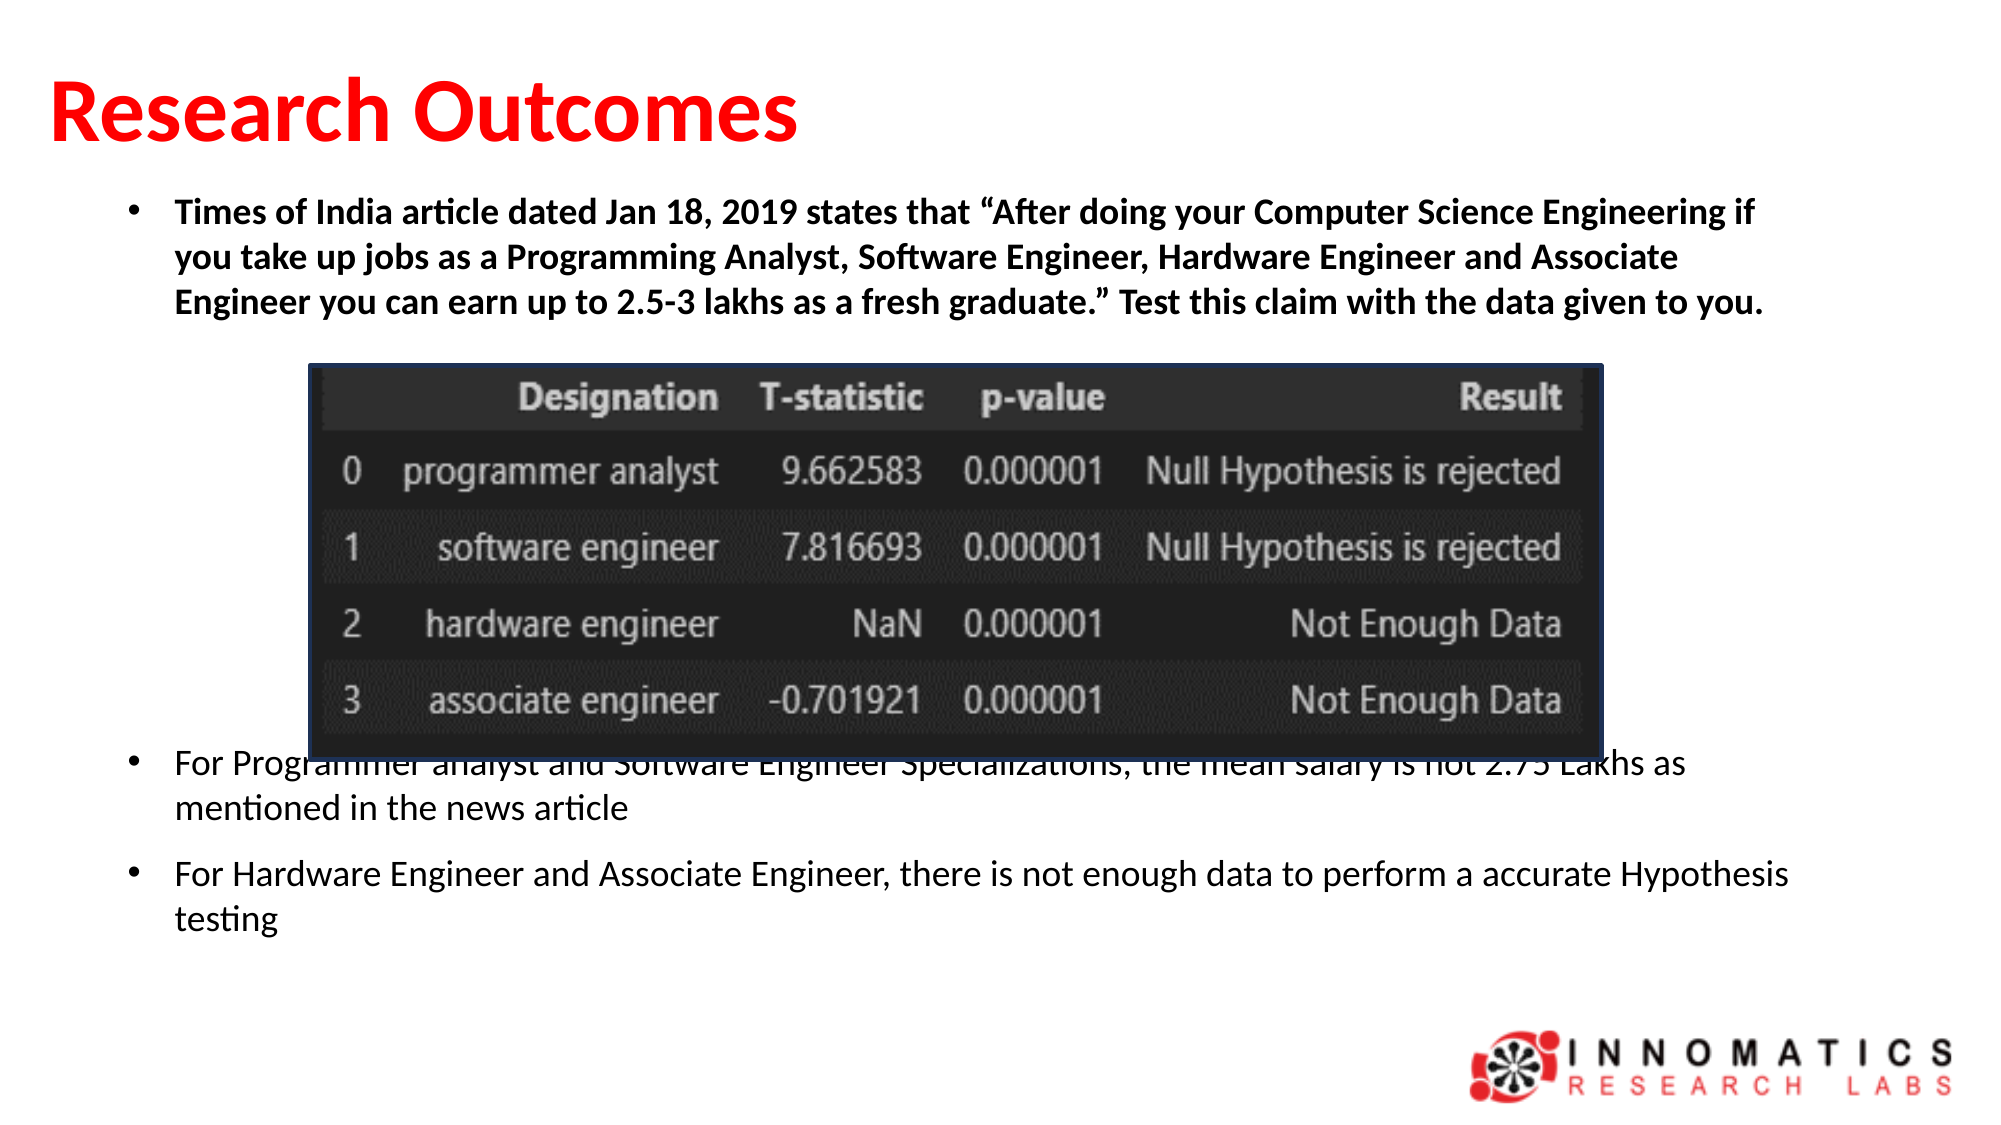

# Research Outcomes
Times of India article dated Jan 18, 2019 states that “After doing your Computer Science Engineering if you take up jobs as a Programming Analyst, Software Engineer, Hardware Engineer and Associate Engineer you can earn up to 2.5-3 lakhs as a fresh graduate.” Test this claim with the data given to you.

For Programmer analyst and Software Engineer Specializations, the mean salary is not 2.75 Lakhs as mentioned in the news article
For Hardware Engineer and Associate Engineer, there is not enough data to perform a accurate Hypothesis testing